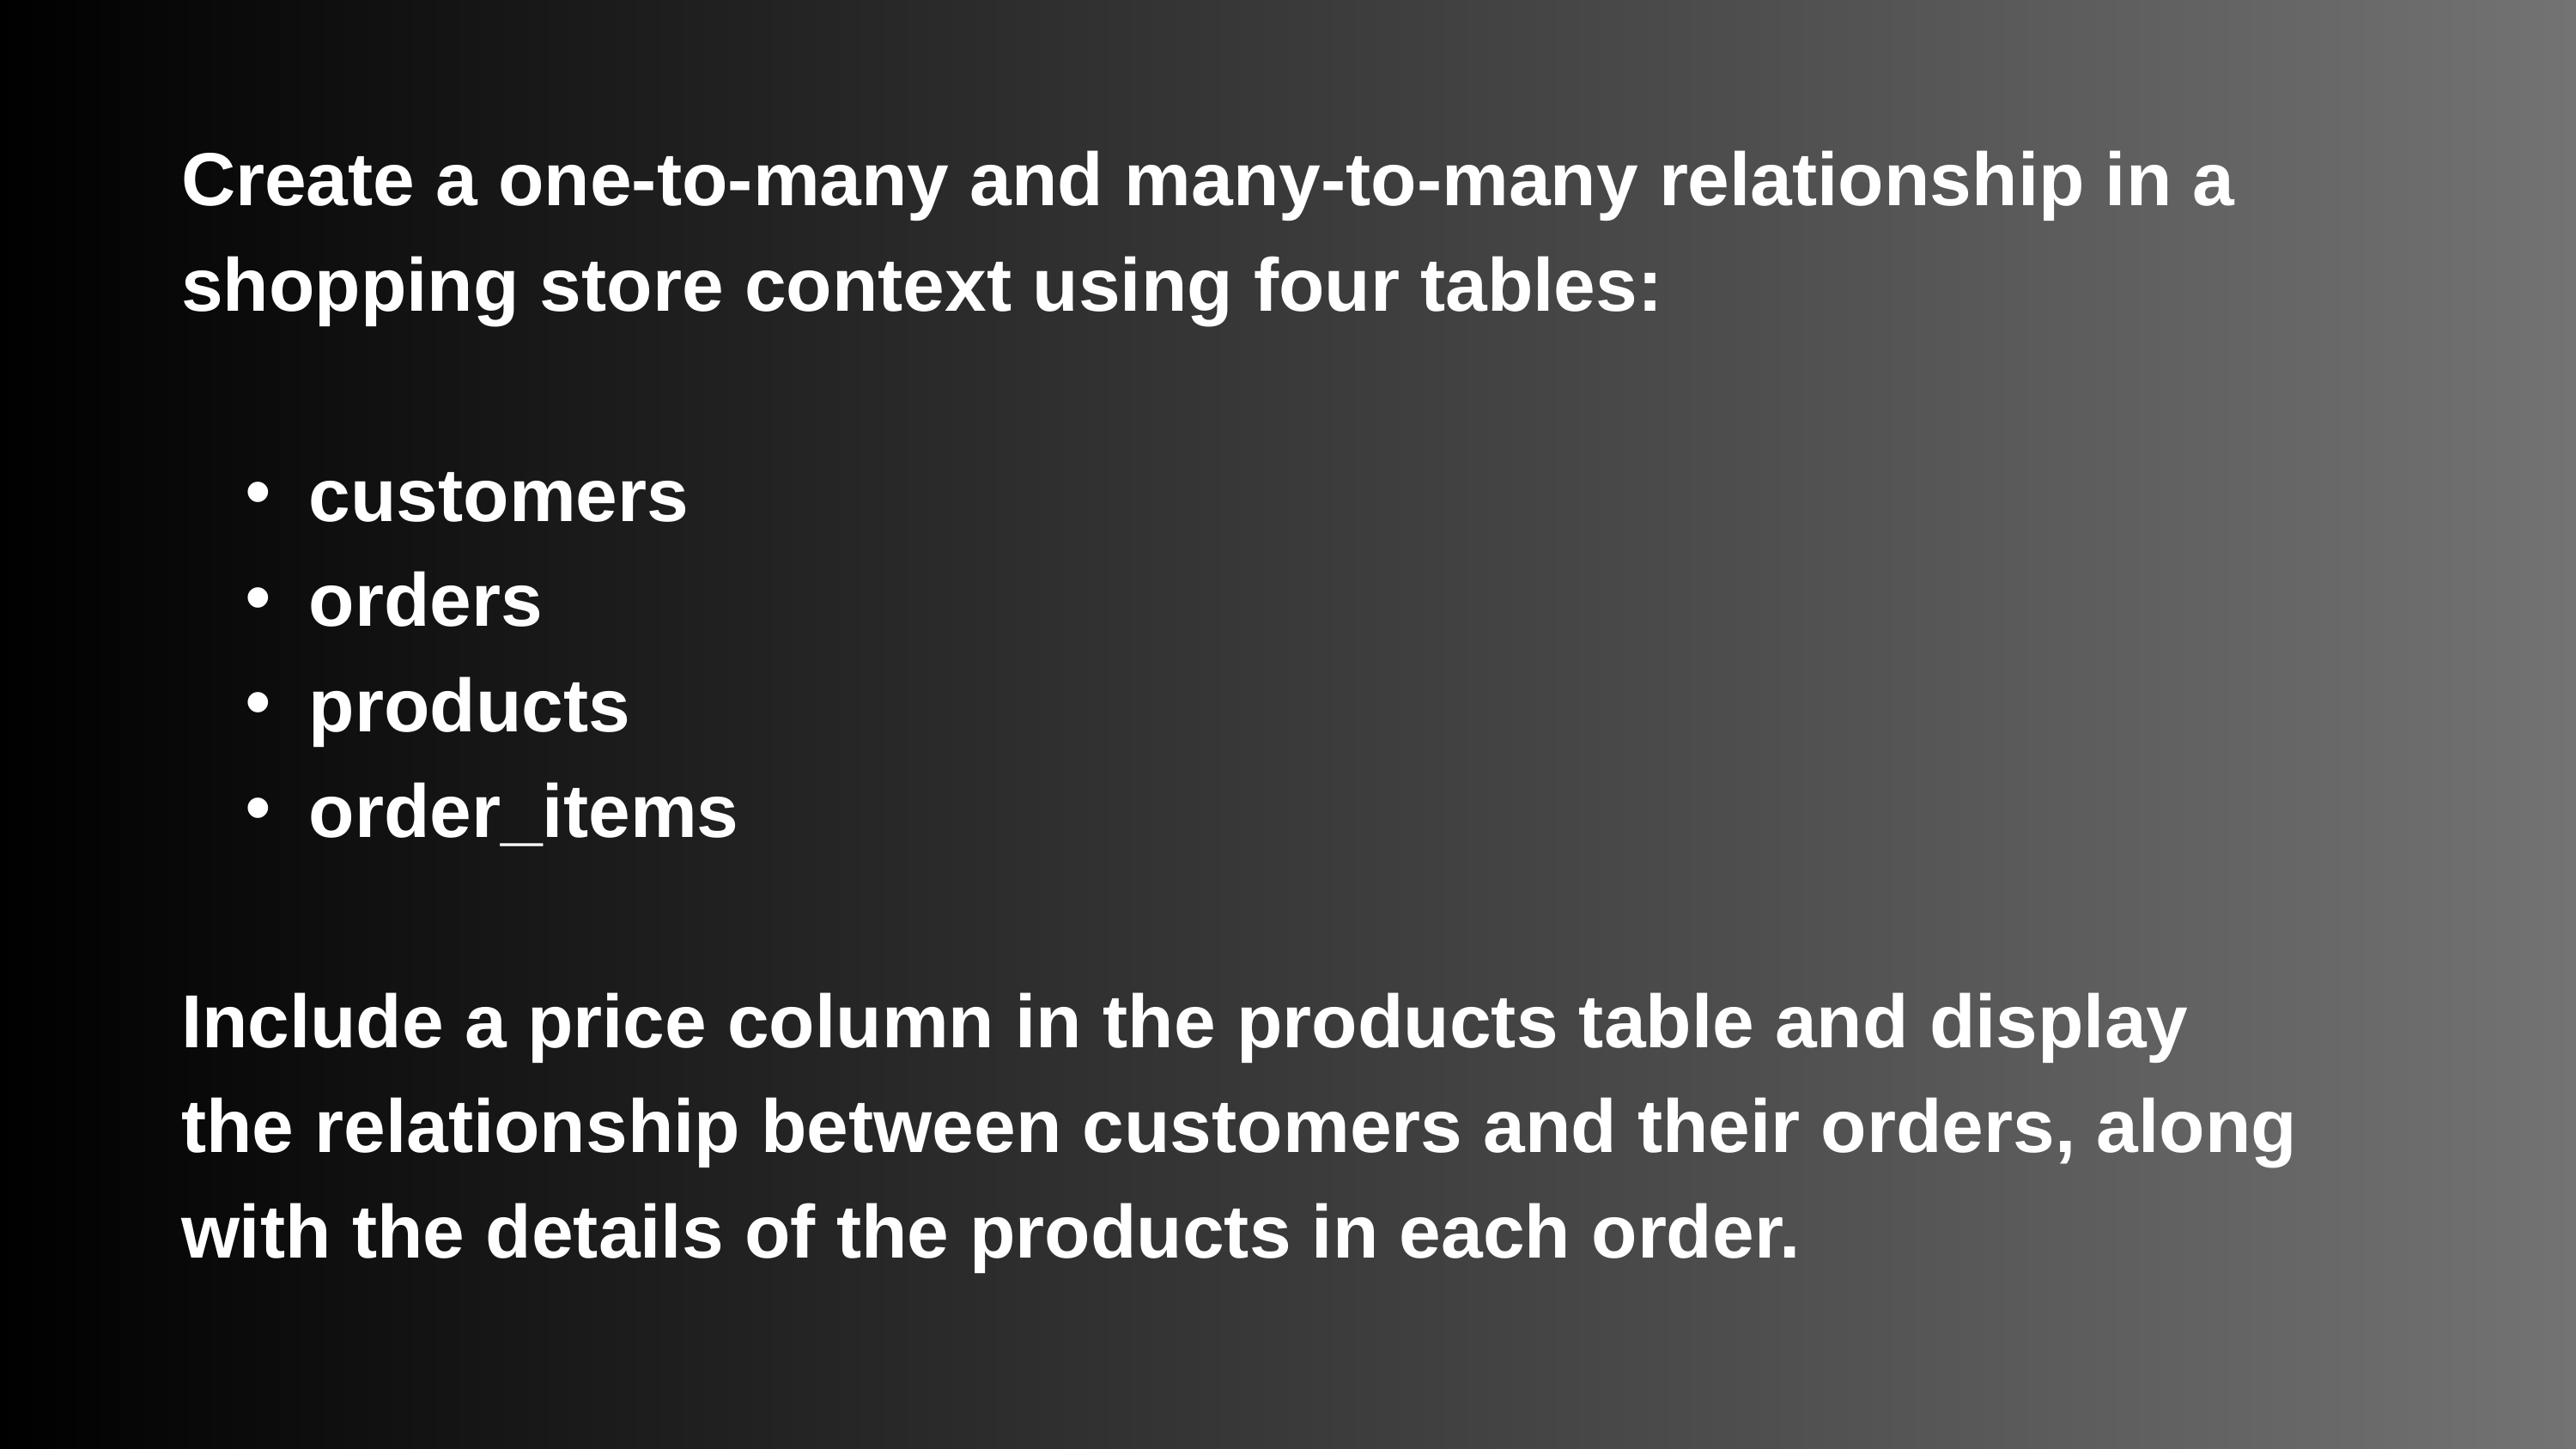

Create a one-to-many and many-to-many relationship in a shopping store context using four tables:

customers
orders
products
order_items

Include a price column in the products table and display the relationship between customers and their orders, along with the details of the products in each order.